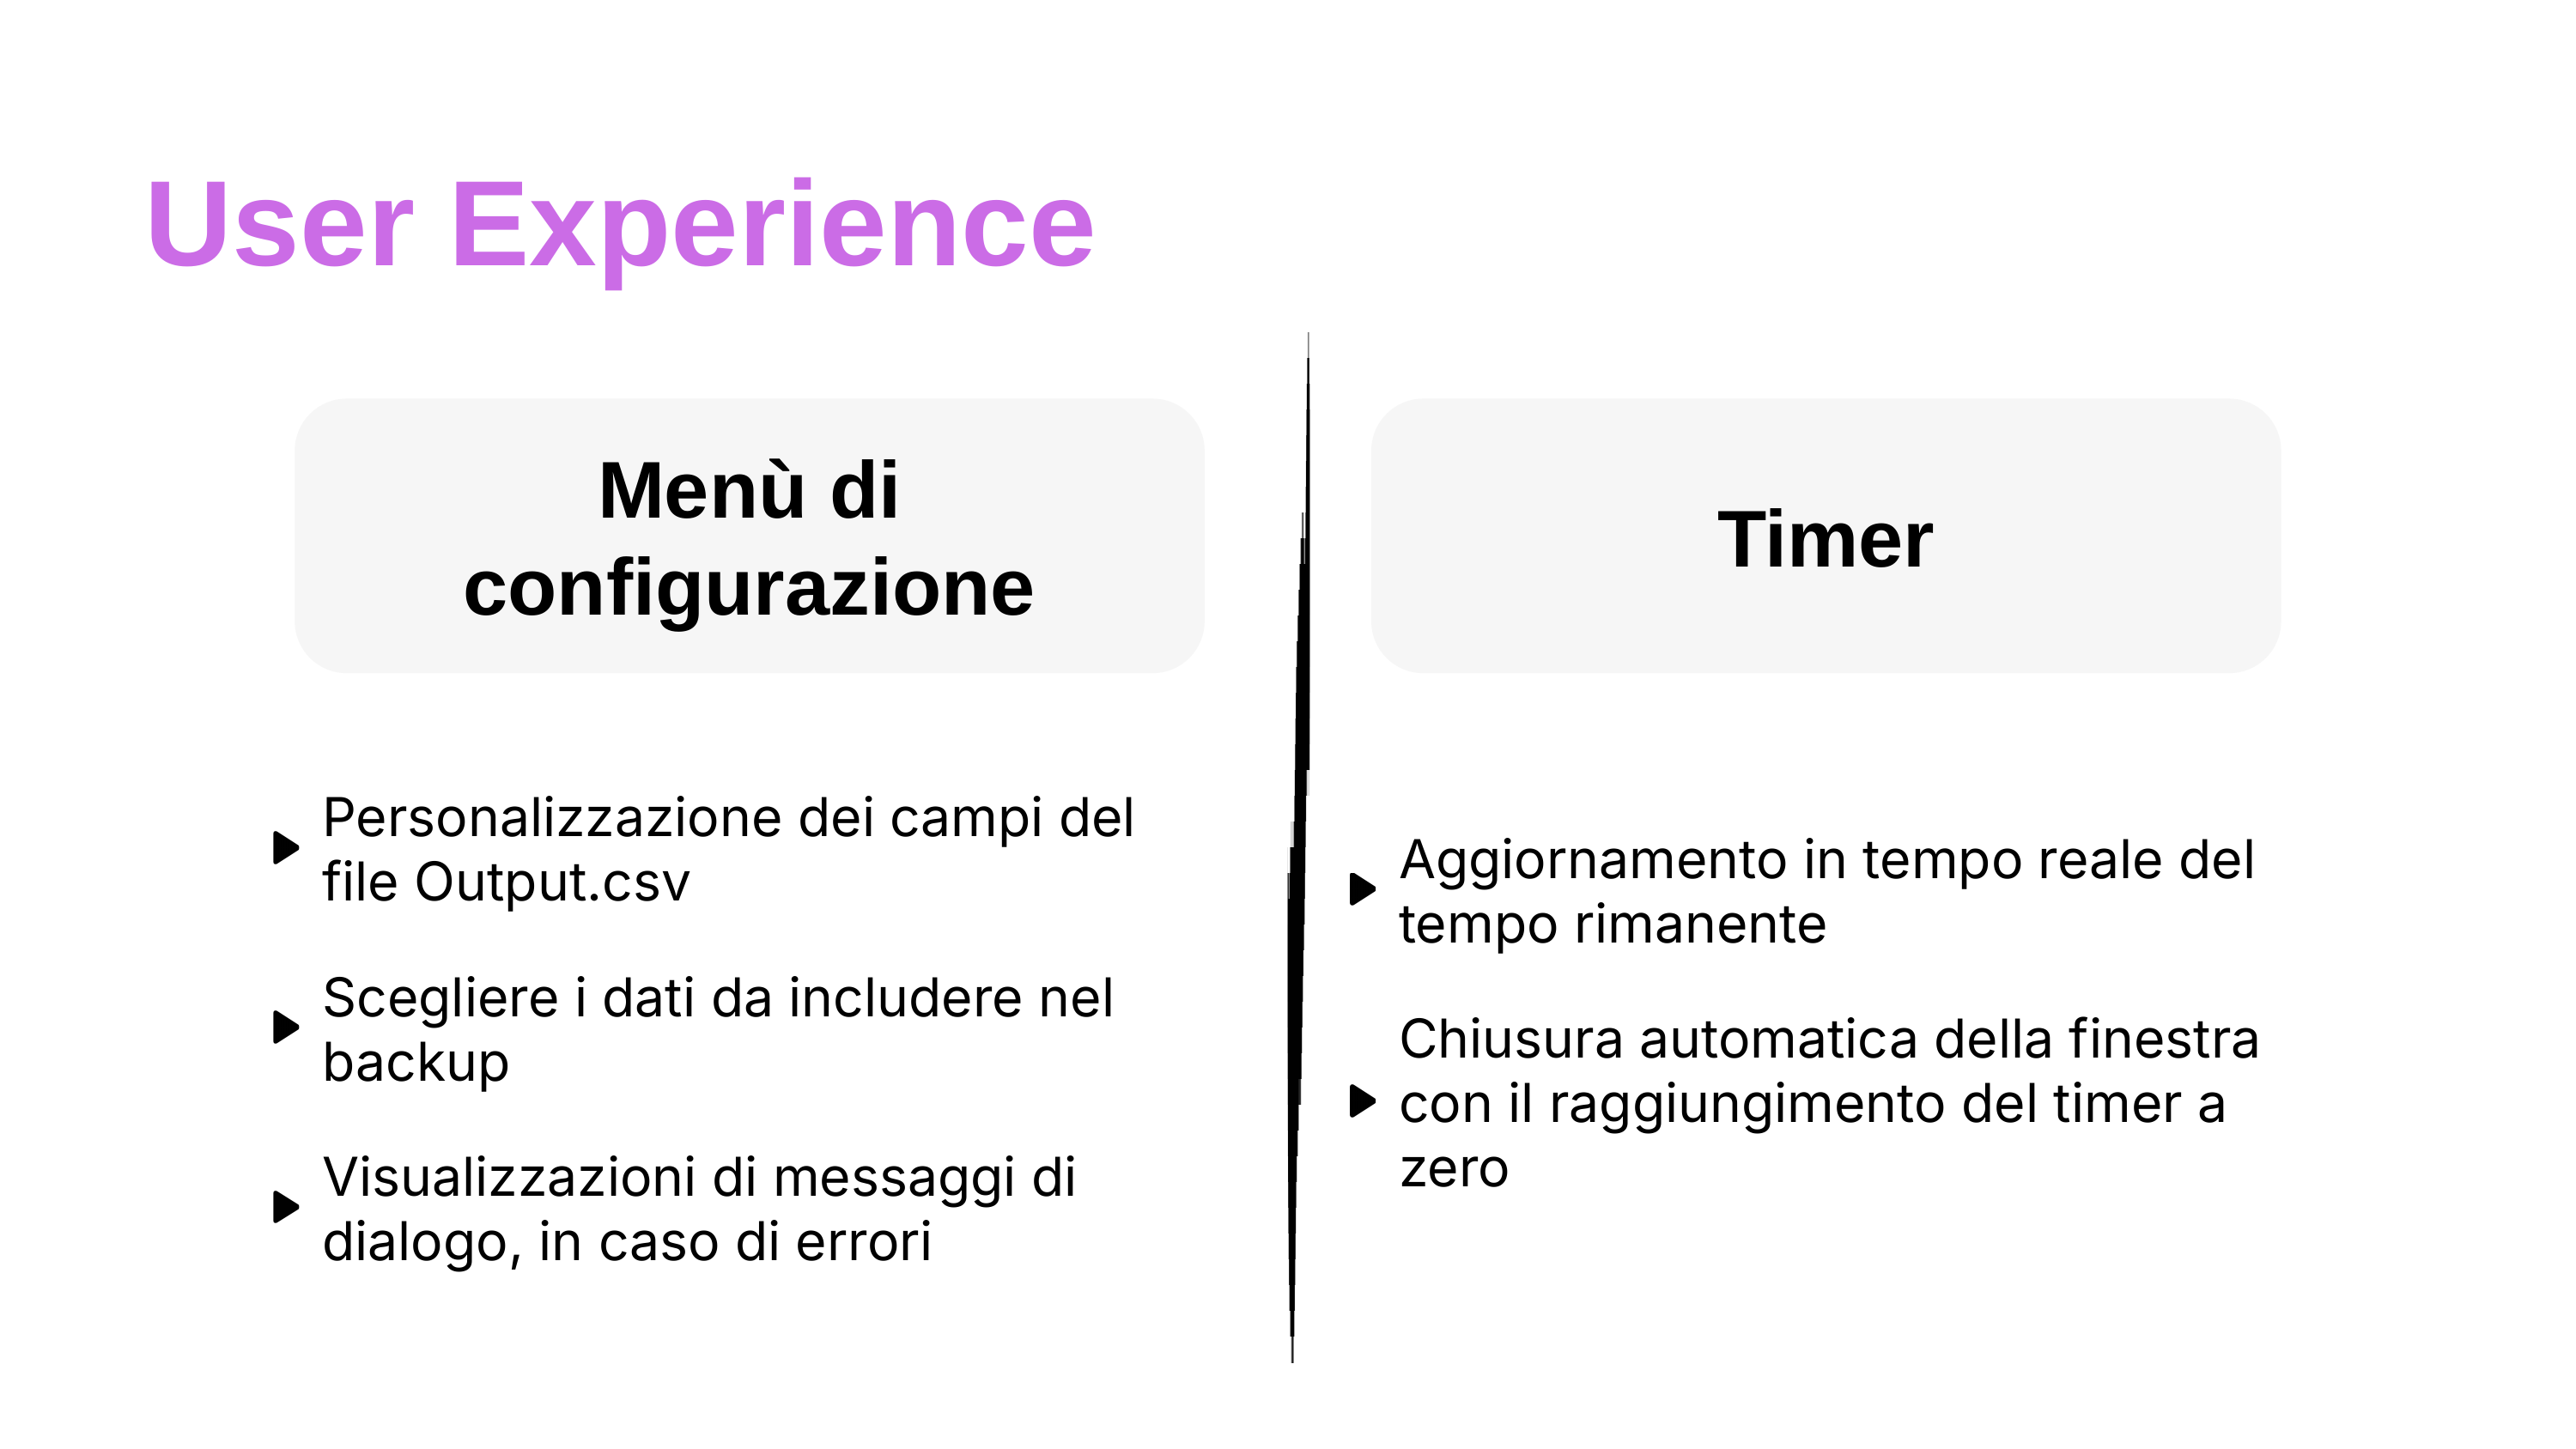

User Experience

Menù di configurazione
Timer
Personalizzazione dei campi del file Output.csv
Aggiornamento in tempo reale del tempo rimanente

Scegliere i dati da includere nel backup
Chiusura automatica della finestra con il raggiungimento del timer a zero

Visualizzazioni di messaggi di dialogo, in caso di errori